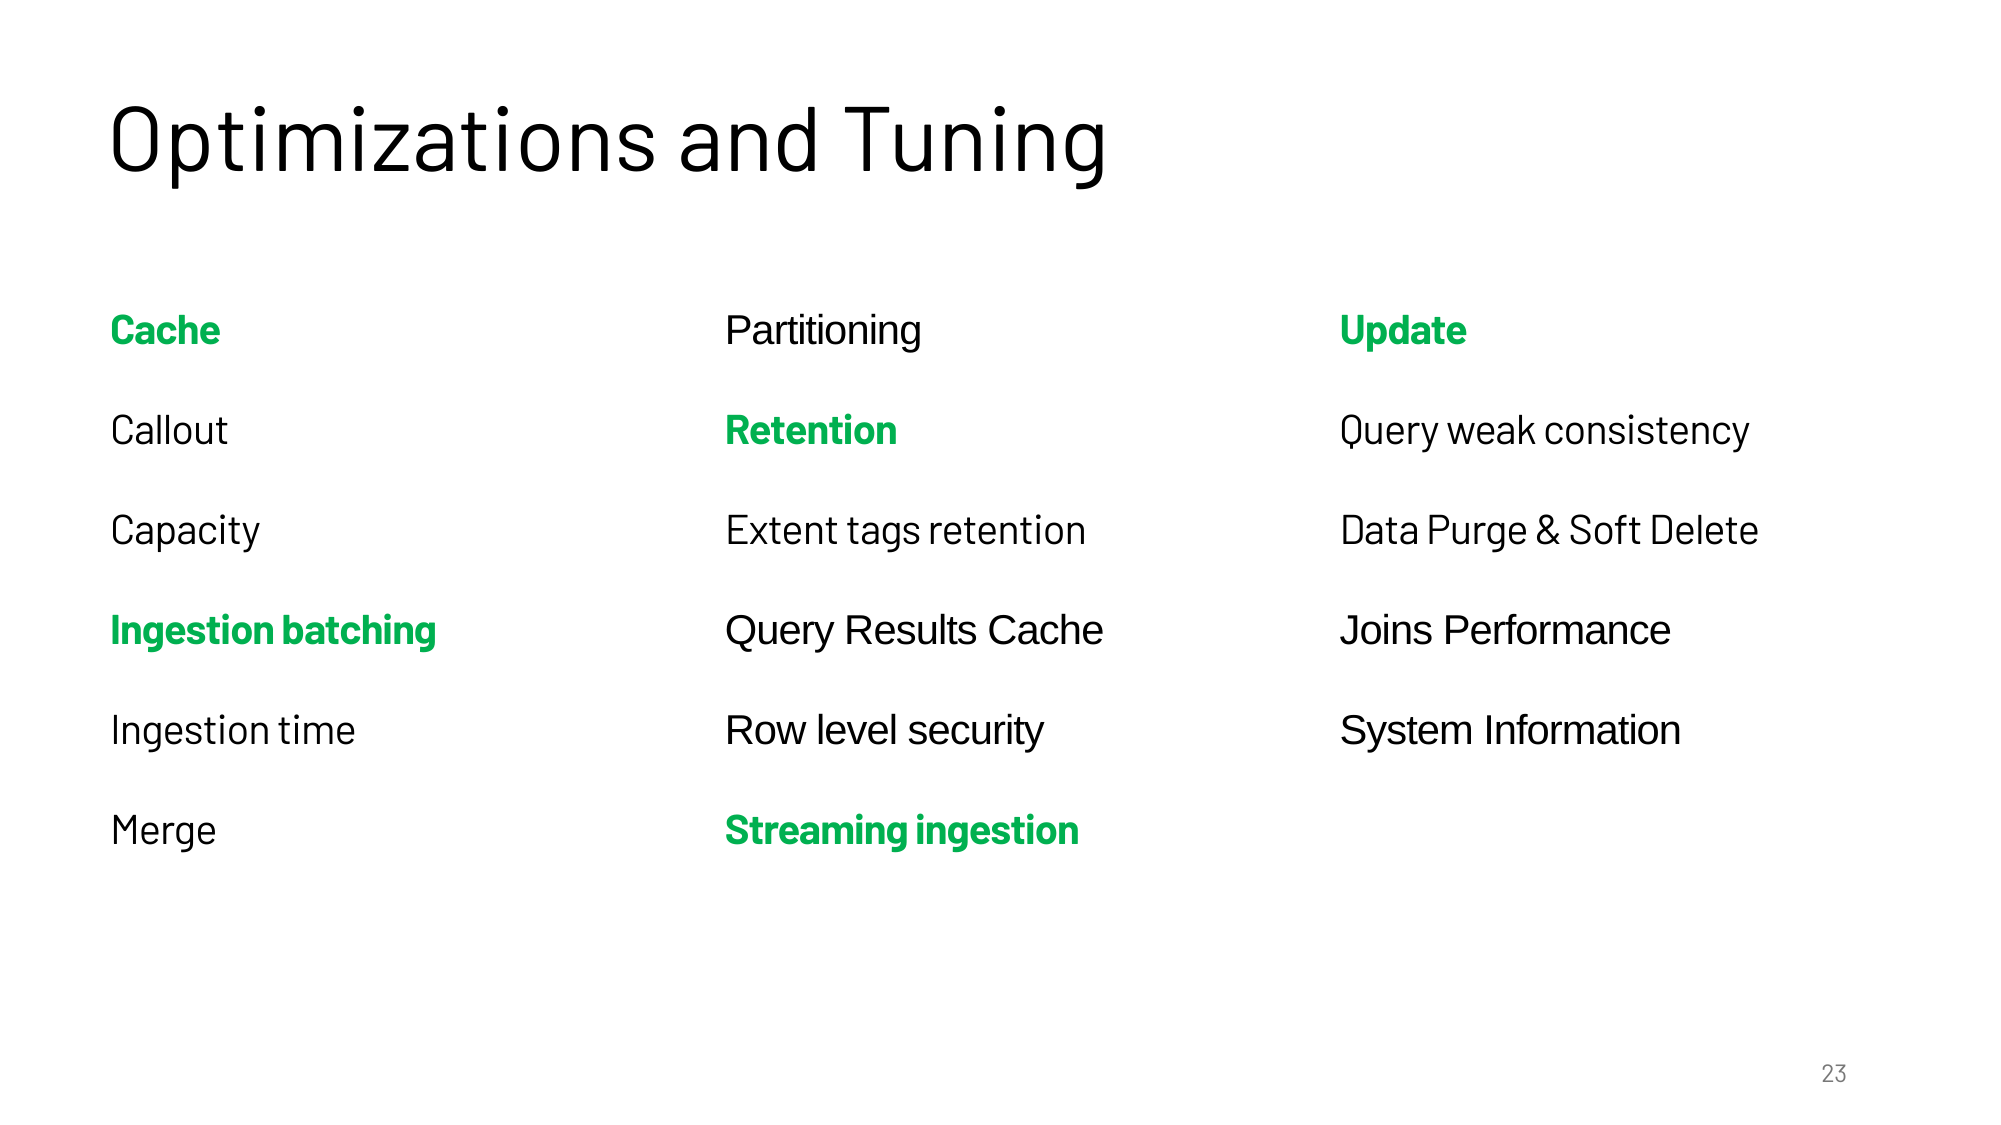

# Optimizations and Tuning
Cache
Callout
Capacity
Ingestion batching
Ingestion time
Merge
Partitioning
Retention
Extent tags retention
Query Results Cache
Row level security
Streaming ingestion
Update
Query weak consistency
Data Purge & Soft Delete
Joins Performance
System Information
23